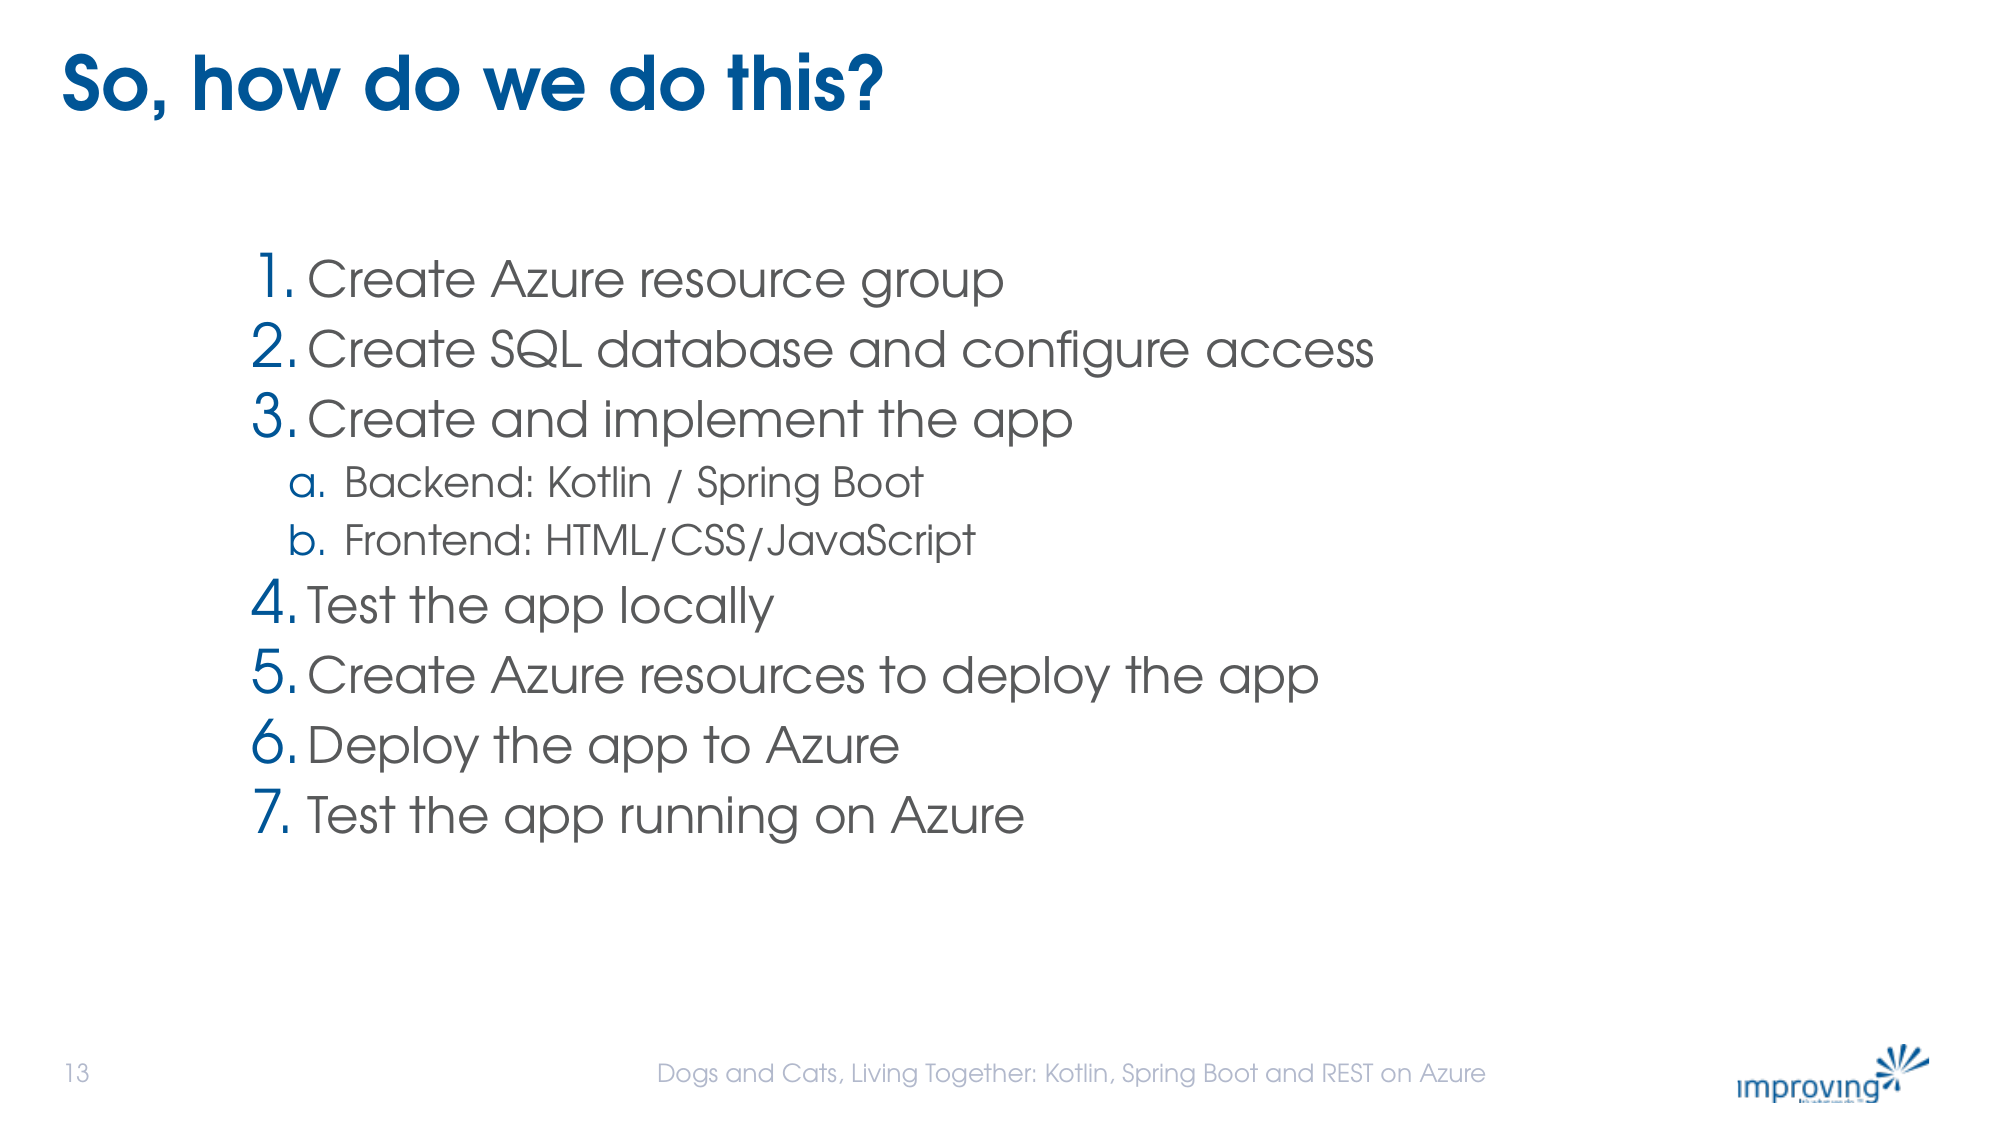

# So, how do we do this?

Create Azure resource group
Create SQL database and configure access
Create and implement the app
Backend: Kotlin / Spring Boot
Frontend: HTML/CSS/JavaScript
Test the app locally
Create Azure resources to deploy the app
Deploy the app to Azure
Test the app running on Azure

13
Dogs and Cats, Living Together: Kotlin, Spring Boot and REST on Azure